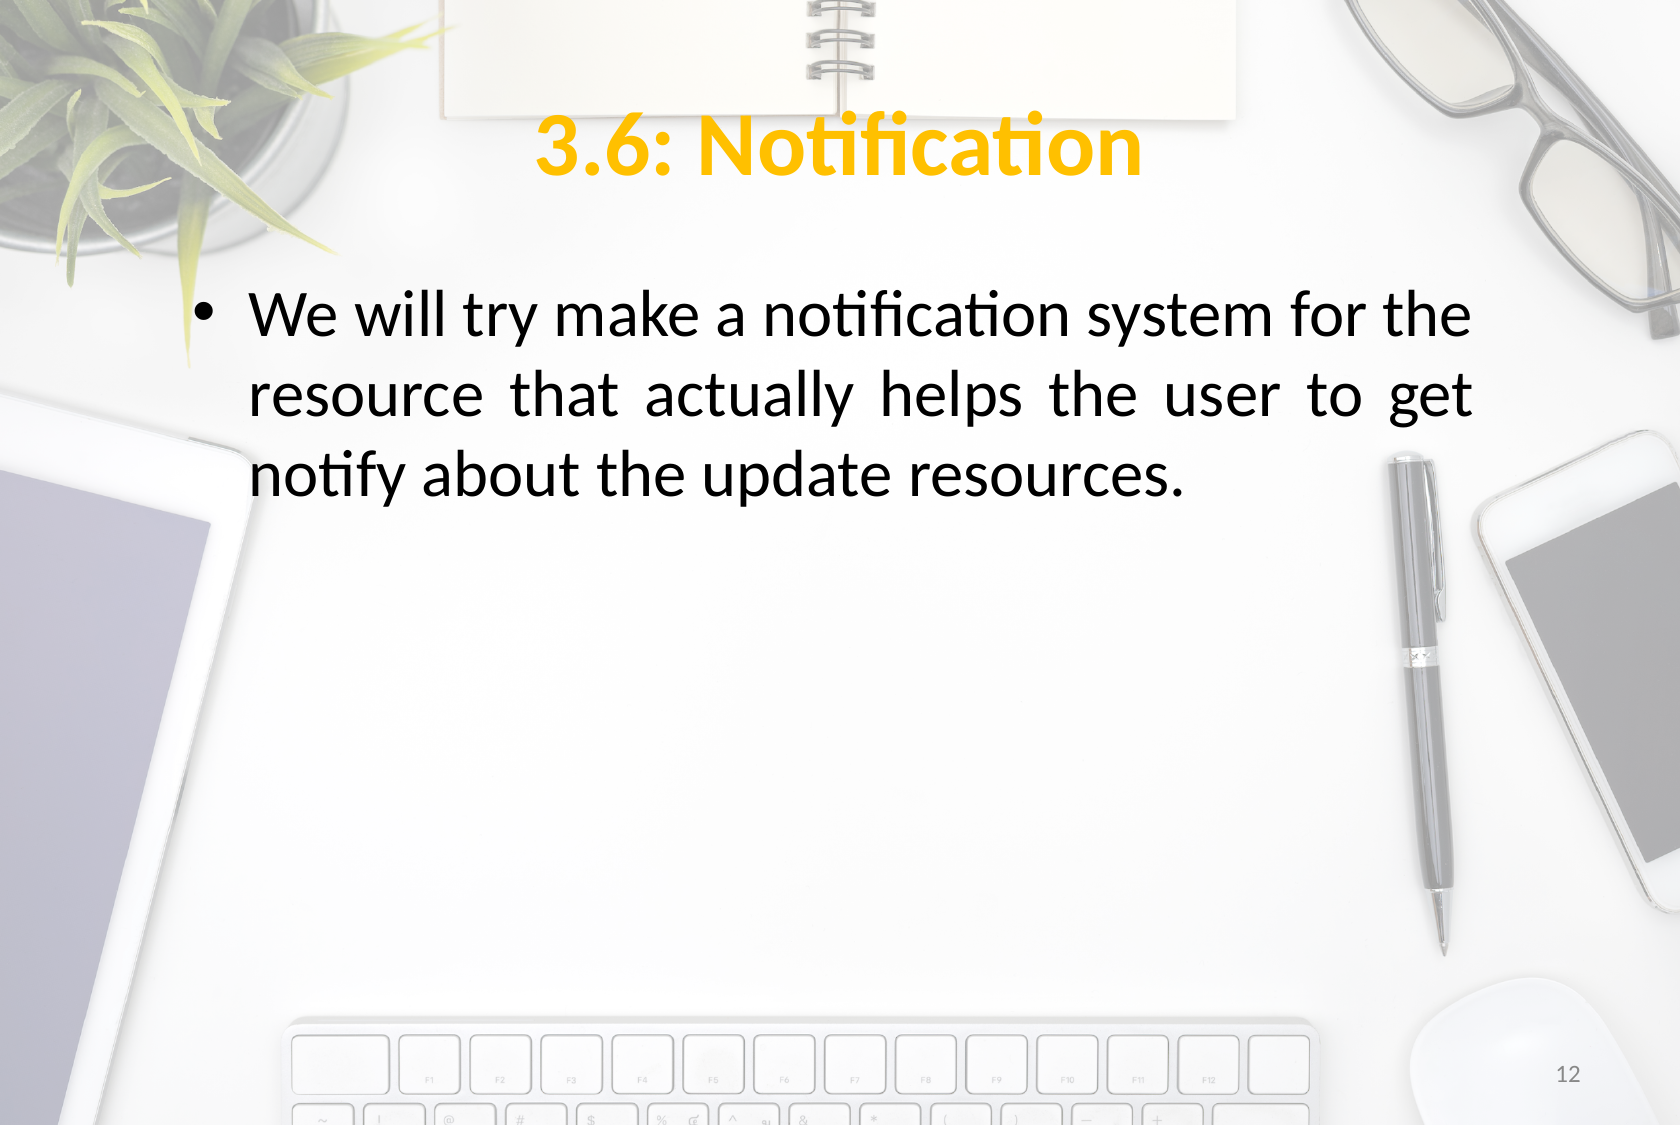

# 3.6: Notification
We will try make a notification system for the resource that actually helps the user to get notify about the update resources.
12